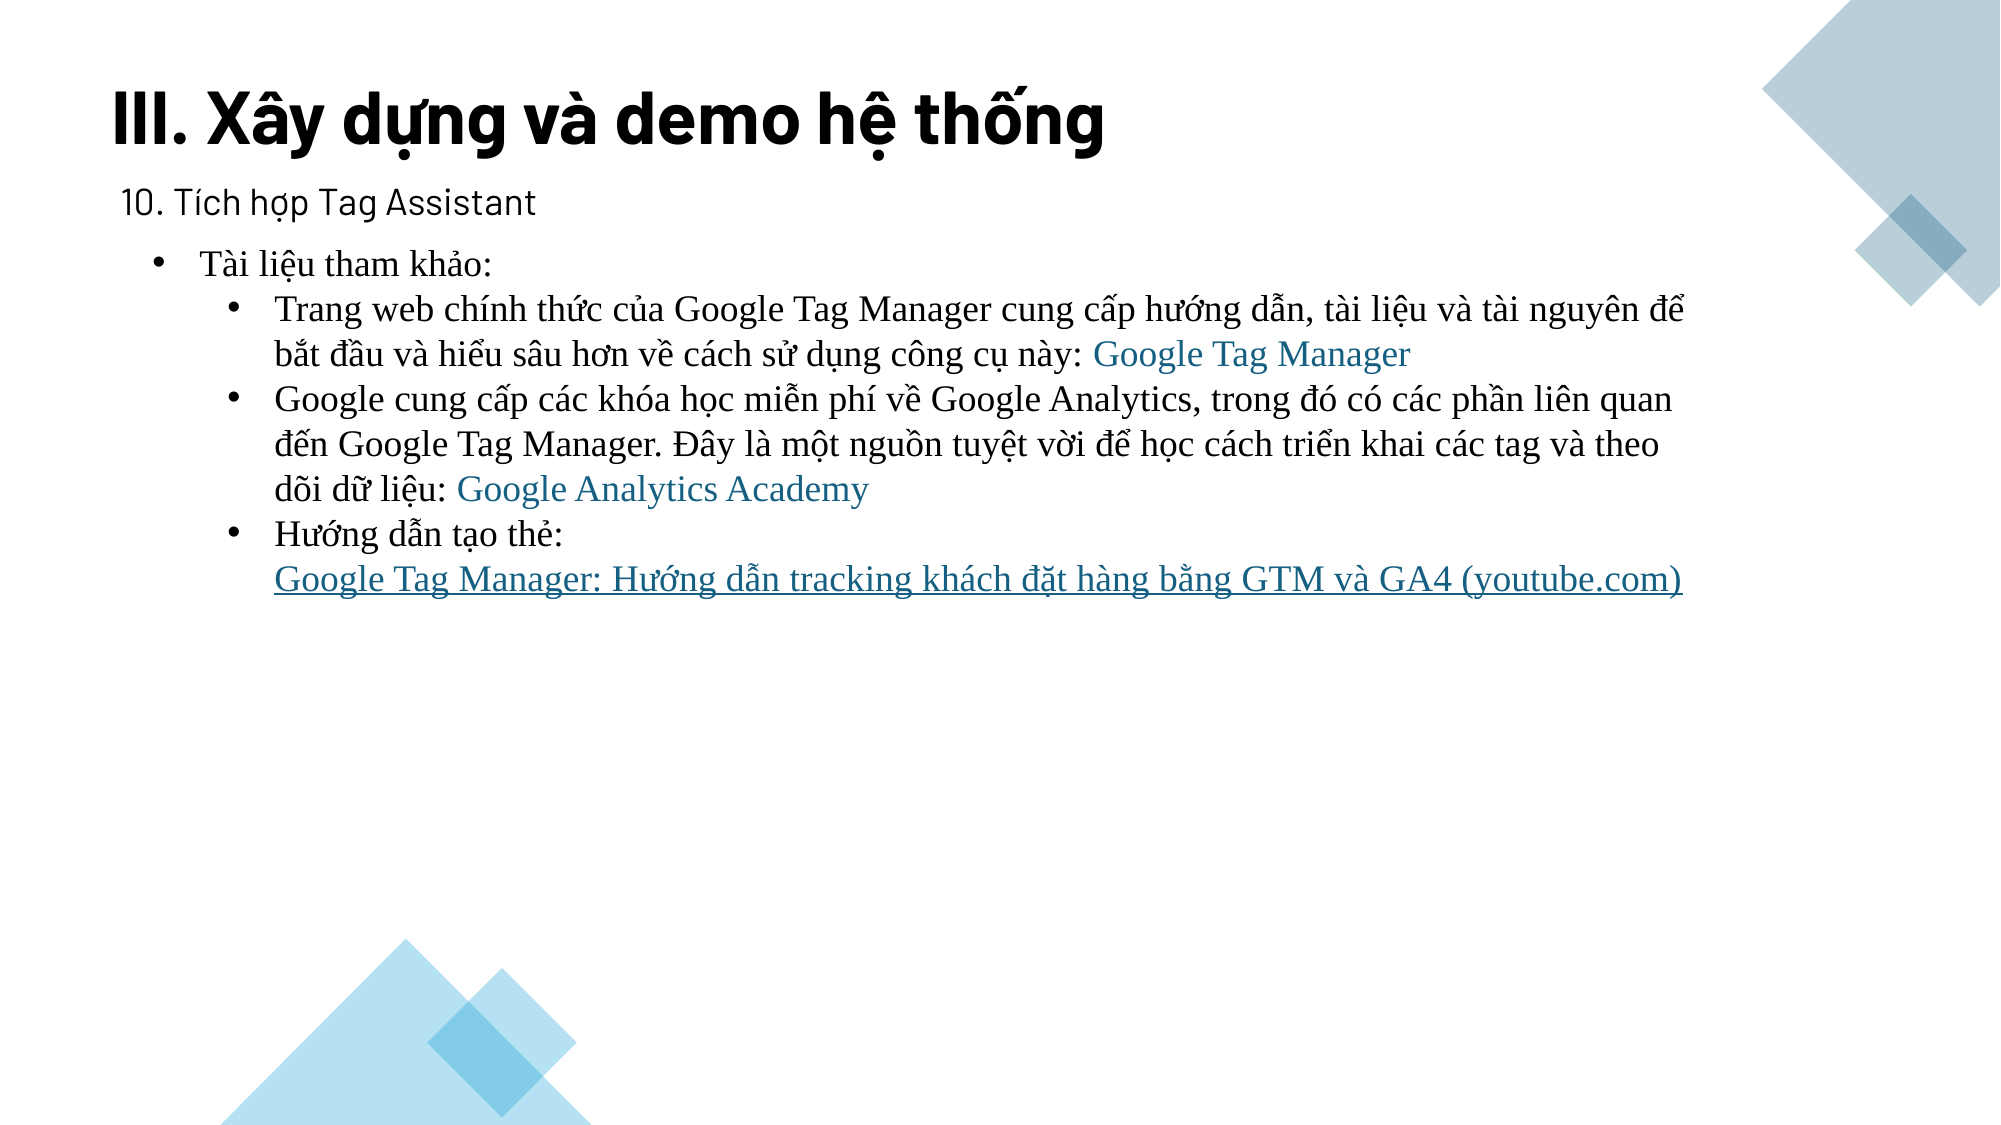

III. Xây dựng và demo hệ thống
10. Tích hợp Tag Assistant
Tài liệu tham khảo:
Trang web chính thức của Google Tag Manager cung cấp hướng dẫn, tài liệu và tài nguyên để bắt đầu và hiểu sâu hơn về cách sử dụng công cụ này: Google Tag Manager
Google cung cấp các khóa học miễn phí về Google Analytics, trong đó có các phần liên quan đến Google Tag Manager. Đây là một nguồn tuyệt vời để học cách triển khai các tag và theo dõi dữ liệu: Google Analytics Academy
Hướng dẫn tạo thẻ: Google Tag Manager: Hướng dẫn tracking khách đặt hàng bằng GTM và GA4 (youtube.com)